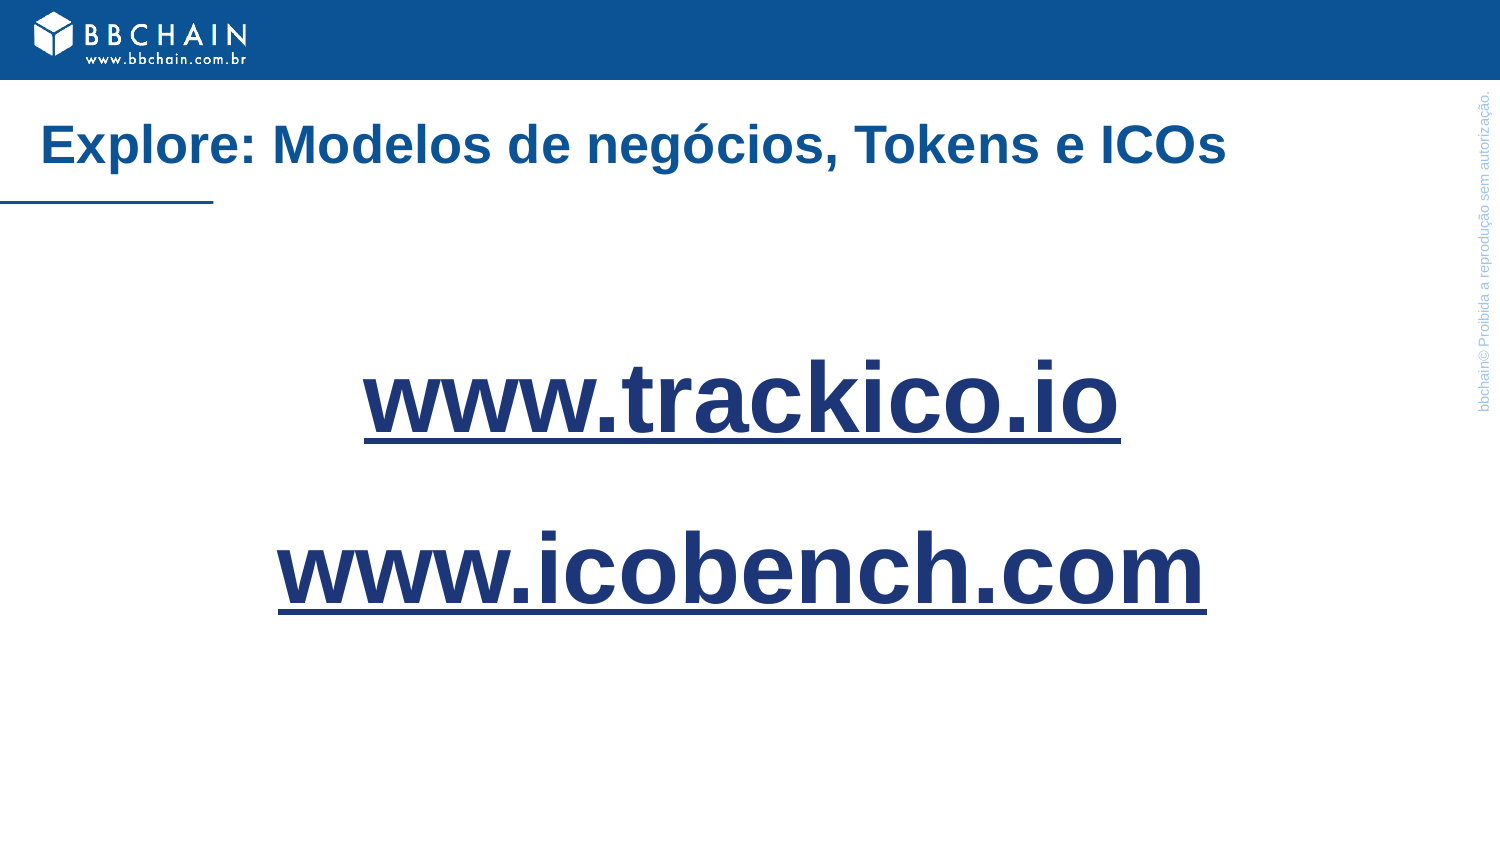

# Explore: Modelos de negócios, Tokens e ICOs
bbchain© Proibida a reprodução sem autorização.
www.trackico.io
www.icobench.com